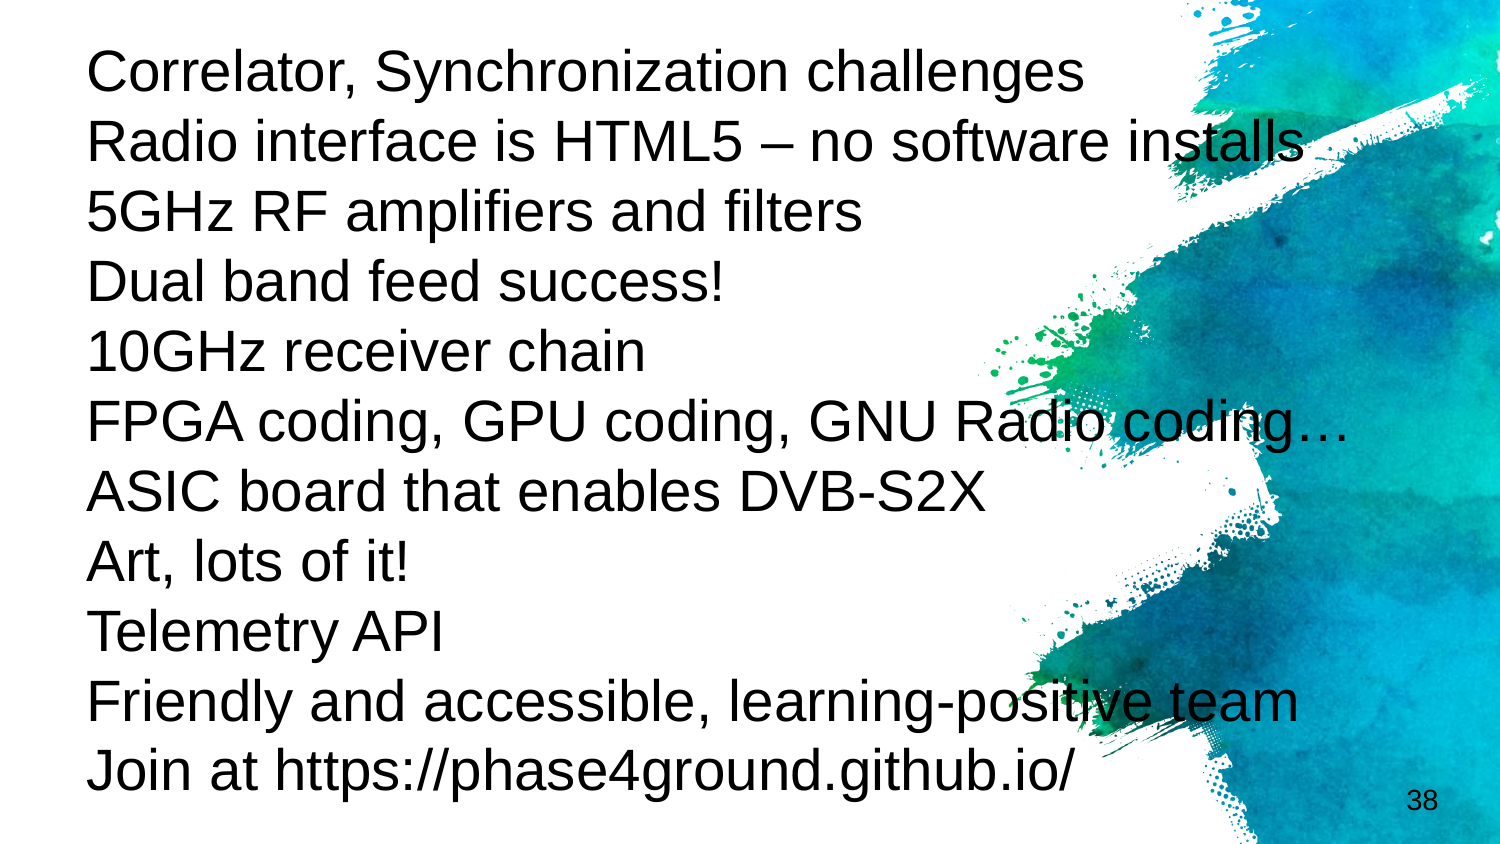

Correlator, Synchronization challenges
Radio interface is HTML5 – no software installs
5GHz RF amplifiers and filters
Dual band feed success!
10GHz receiver chain
FPGA coding, GPU coding, GNU Radio coding…
ASIC board that enables DVB-S2X
Art, lots of it!
Telemetry API
Friendly and accessible, learning-positive team
Join at https://phase4ground.github.io/

38